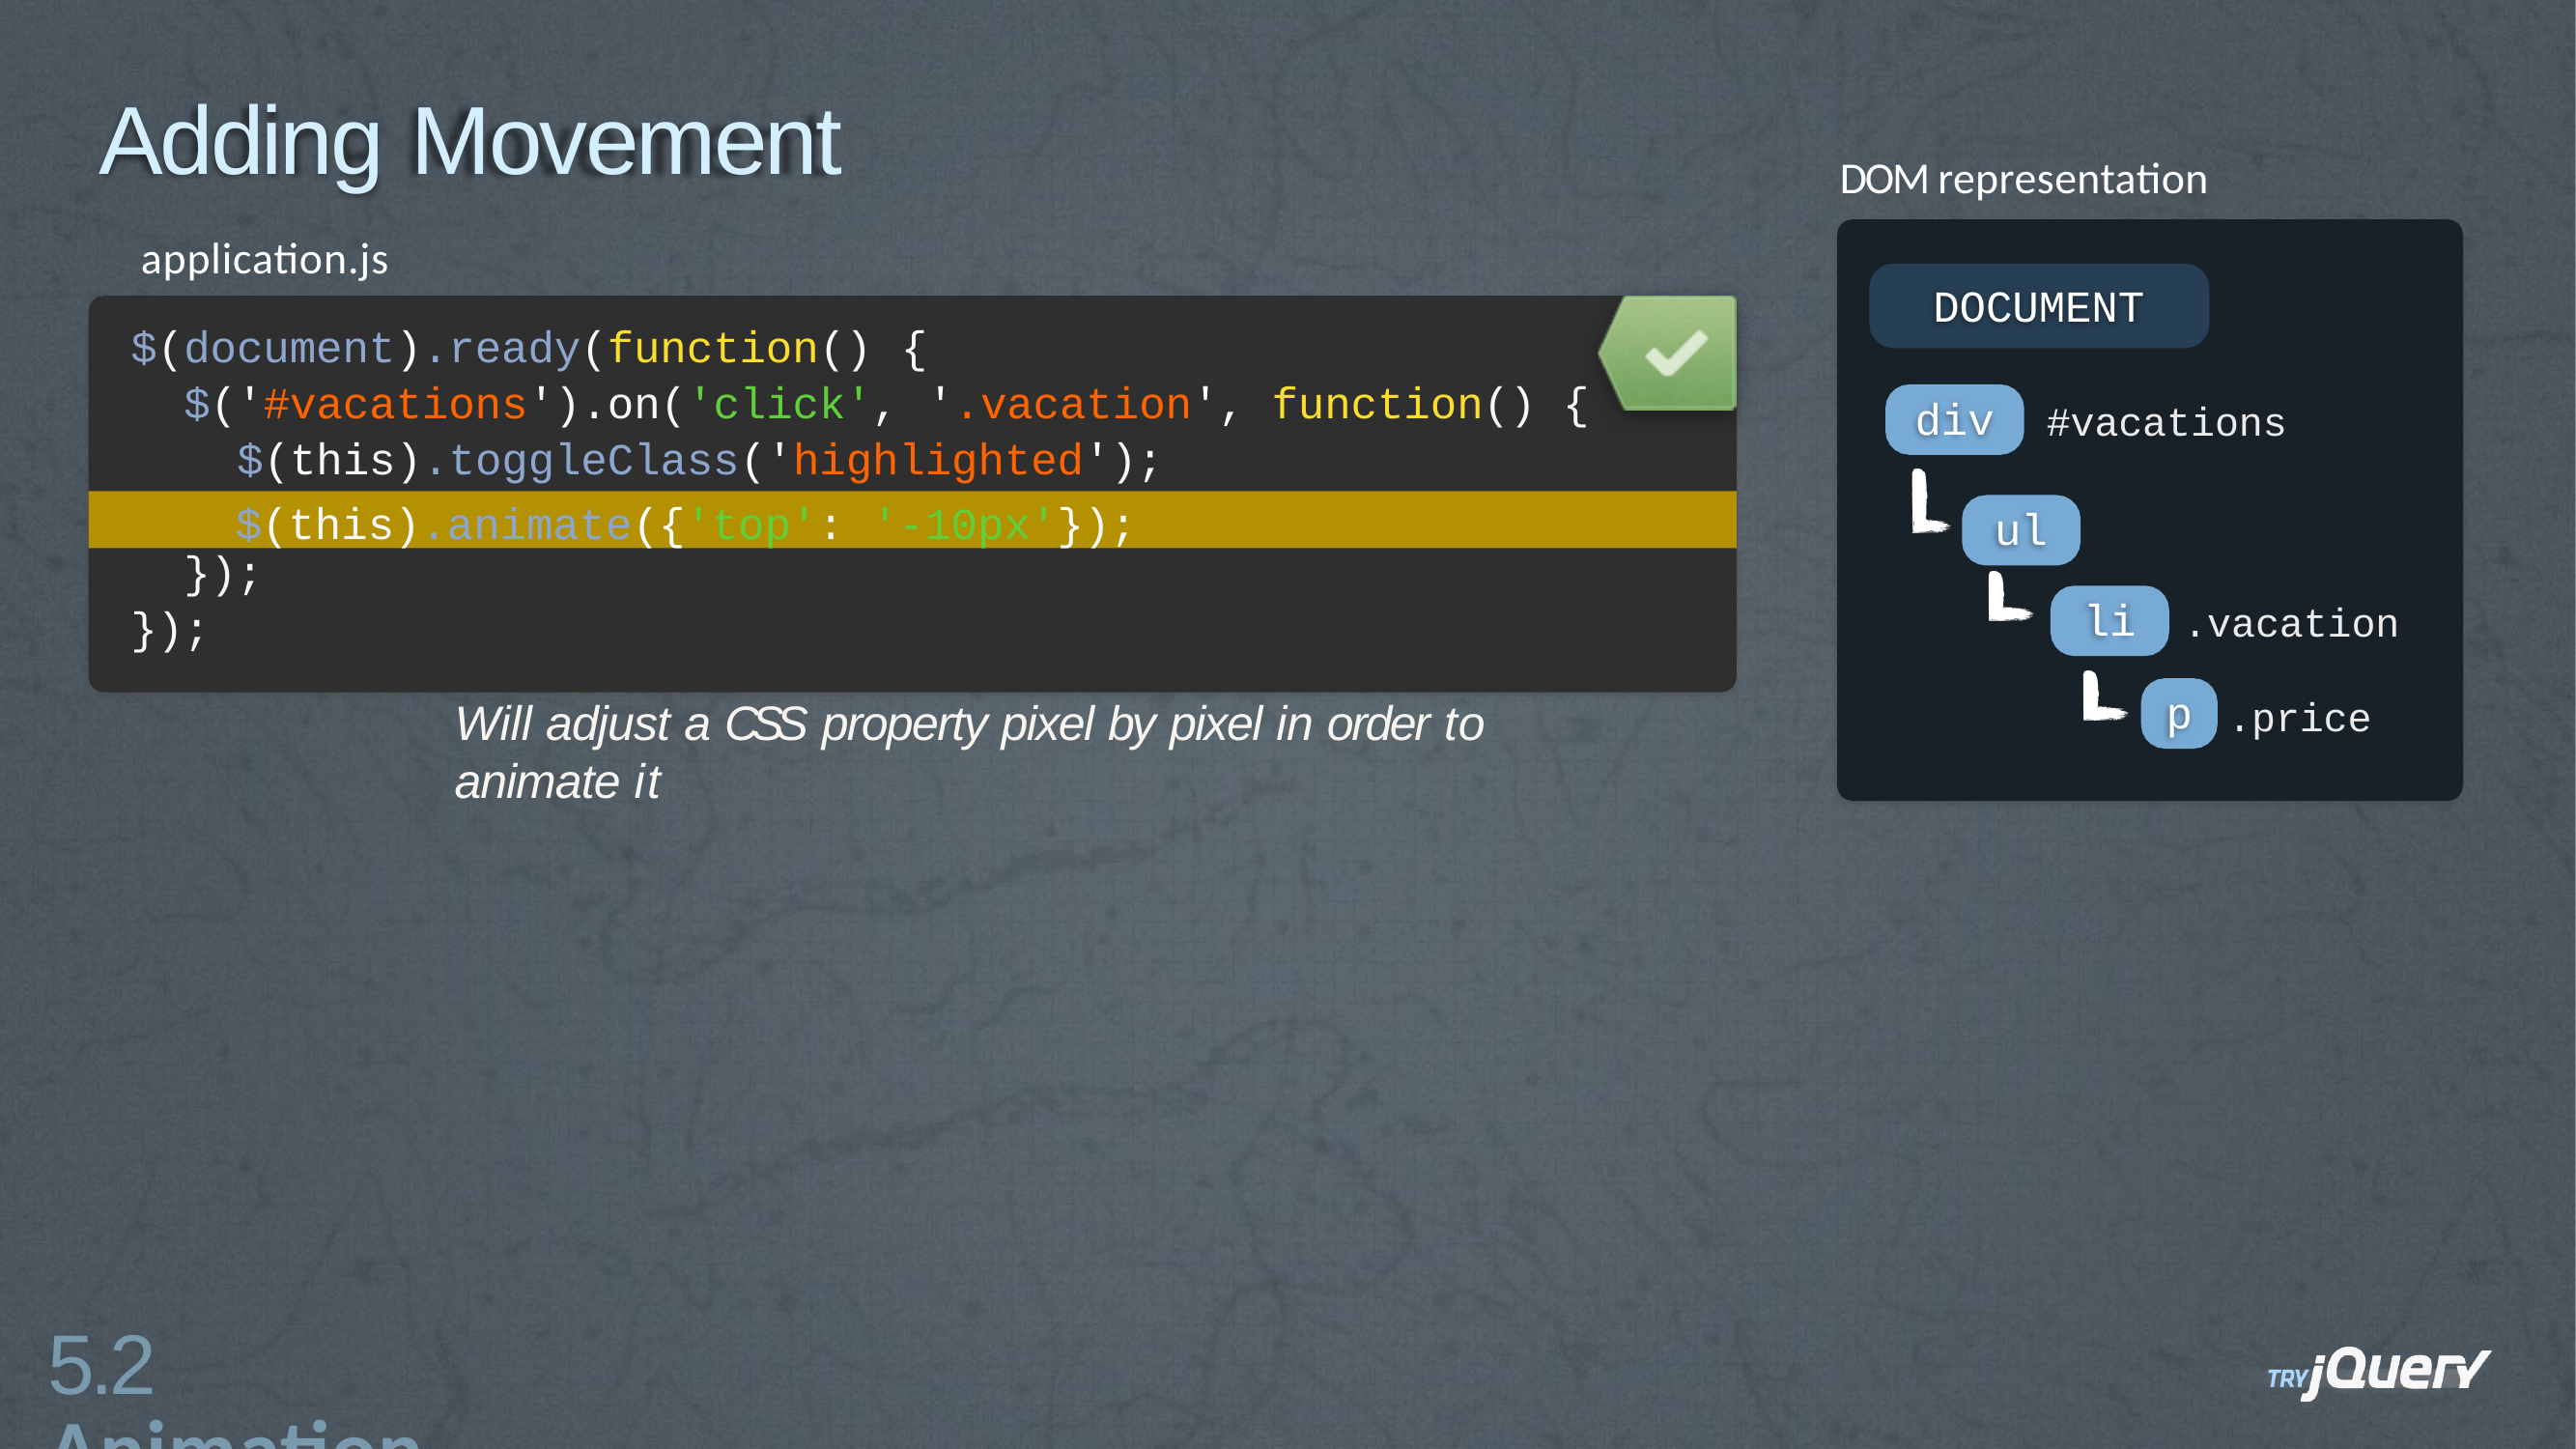

# Adding Movement

DOM representation

application.js
$(document).ready(function()
$('#vacations').on('click',

DOCUMENT

{
'.vacation', function() {

div
#vacations

$(this).toggleClass('highlighted');

$(this).animate({'top': '-10px'});

ul

});
});

li
.vacation

p
.price
Will adjust a CSS property pixel by pixel in order to animate it

5.2 Animation